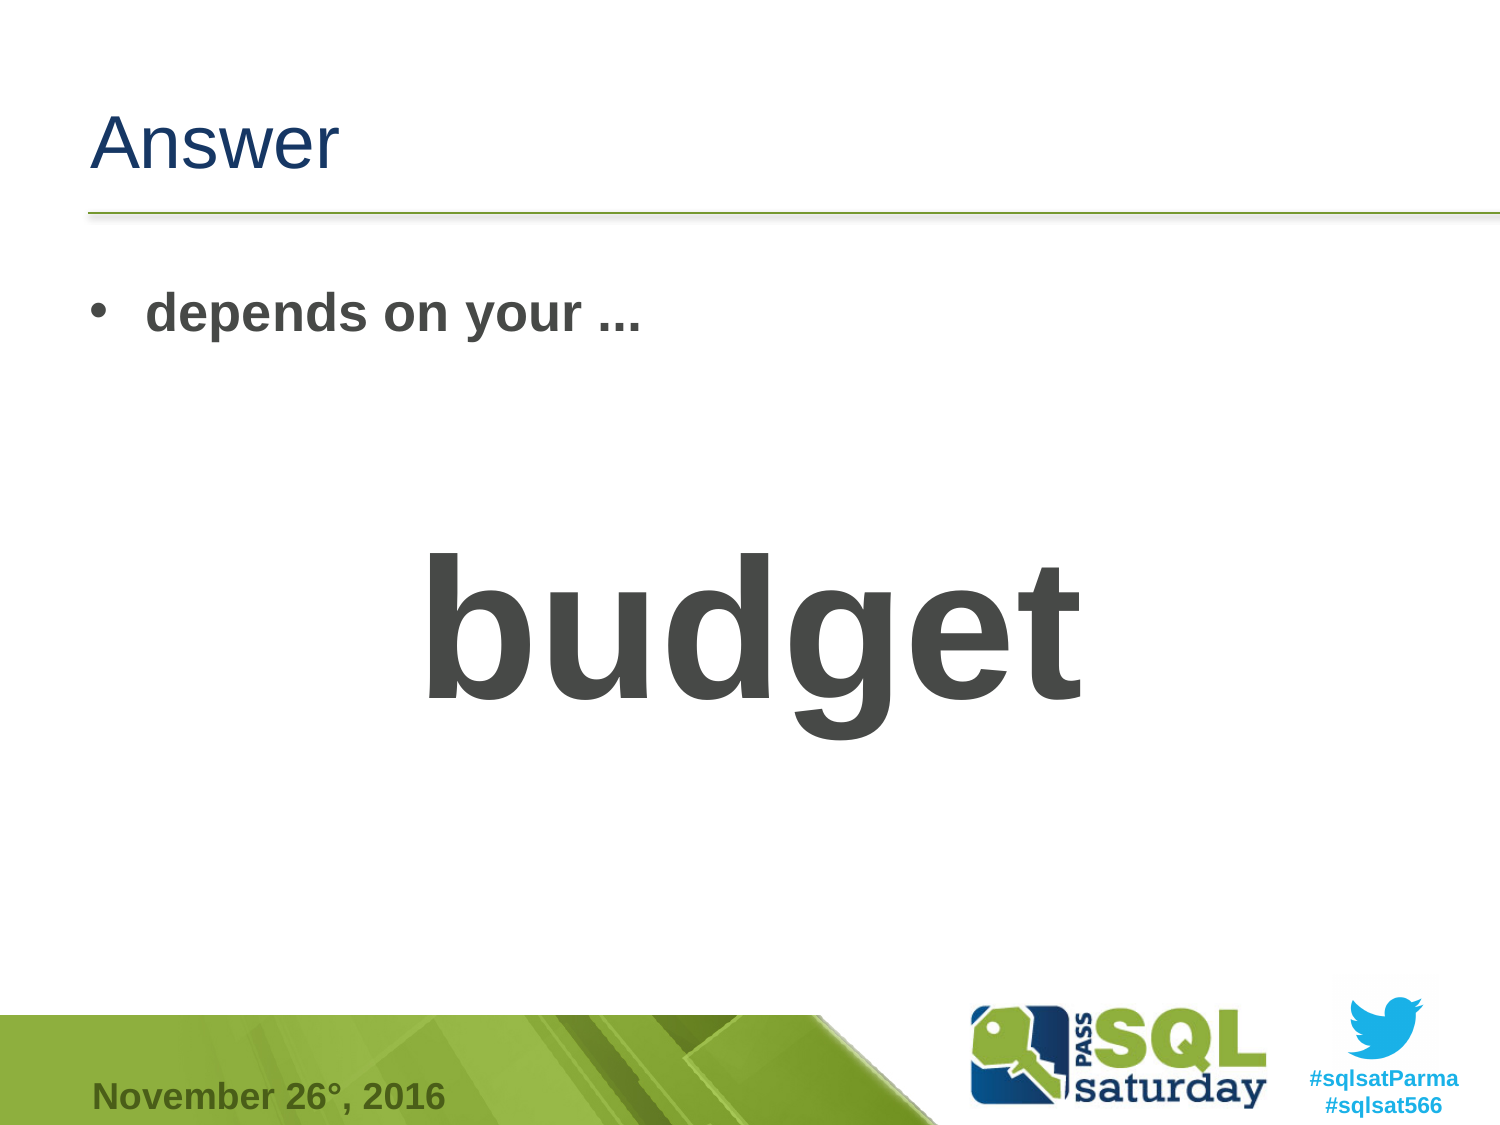

# Answer

depends on your ...

budget